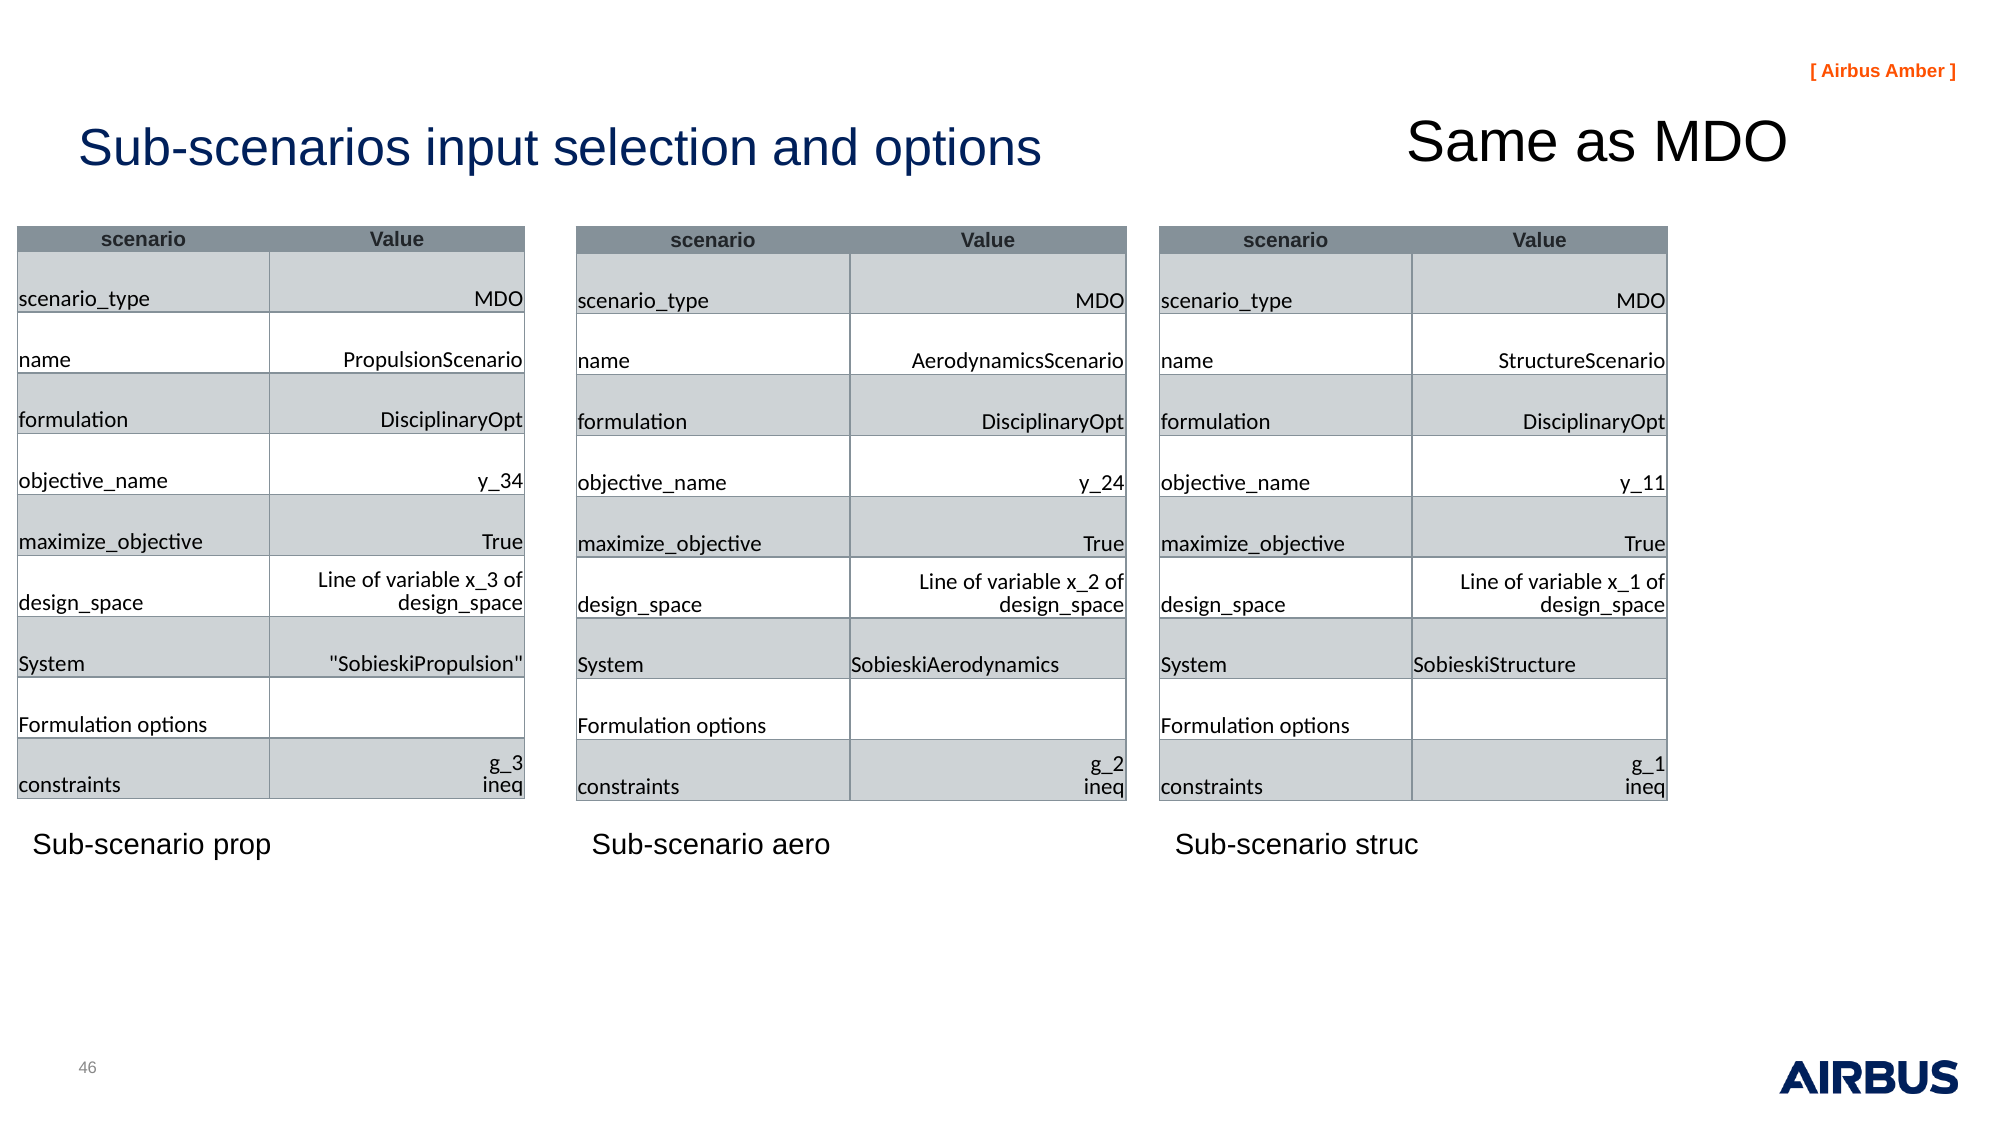

Same as MDO
# Sub-scenarios input selection and options
| scenario | Value |
| --- | --- |
| scenario\_type | MDO |
| name | PropulsionScenario |
| formulation | DisciplinaryOpt |
| objective\_name | y\_34 |
| maximize\_objective | True |
| design\_space | Line of variable x\_3 of design\_space |
| System | "SobieskiPropulsion" |
| Formulation options |  |
| constraints | g\_3 ineq |
| scenario | Value |
| --- | --- |
| scenario\_type | MDO |
| name | AerodynamicsScenario |
| formulation | DisciplinaryOpt |
| objective\_name | y\_24 |
| maximize\_objective | True |
| design\_space | Line of variable x\_2 of design\_space |
| System | SobieskiAerodynamics |
| Formulation options |  |
| constraints | g\_2 ineq |
| scenario | Value |
| --- | --- |
| scenario\_type | MDO |
| name | StructureScenario |
| formulation | DisciplinaryOpt |
| objective\_name | y\_11 |
| maximize\_objective | True |
| design\_space | Line of variable x\_1 of design\_space |
| System | SobieskiStructure |
| Formulation options |  |
| constraints | g\_1 ineq |

Sub-scenario prop
Sub-scenario aero
Sub-scenario struc